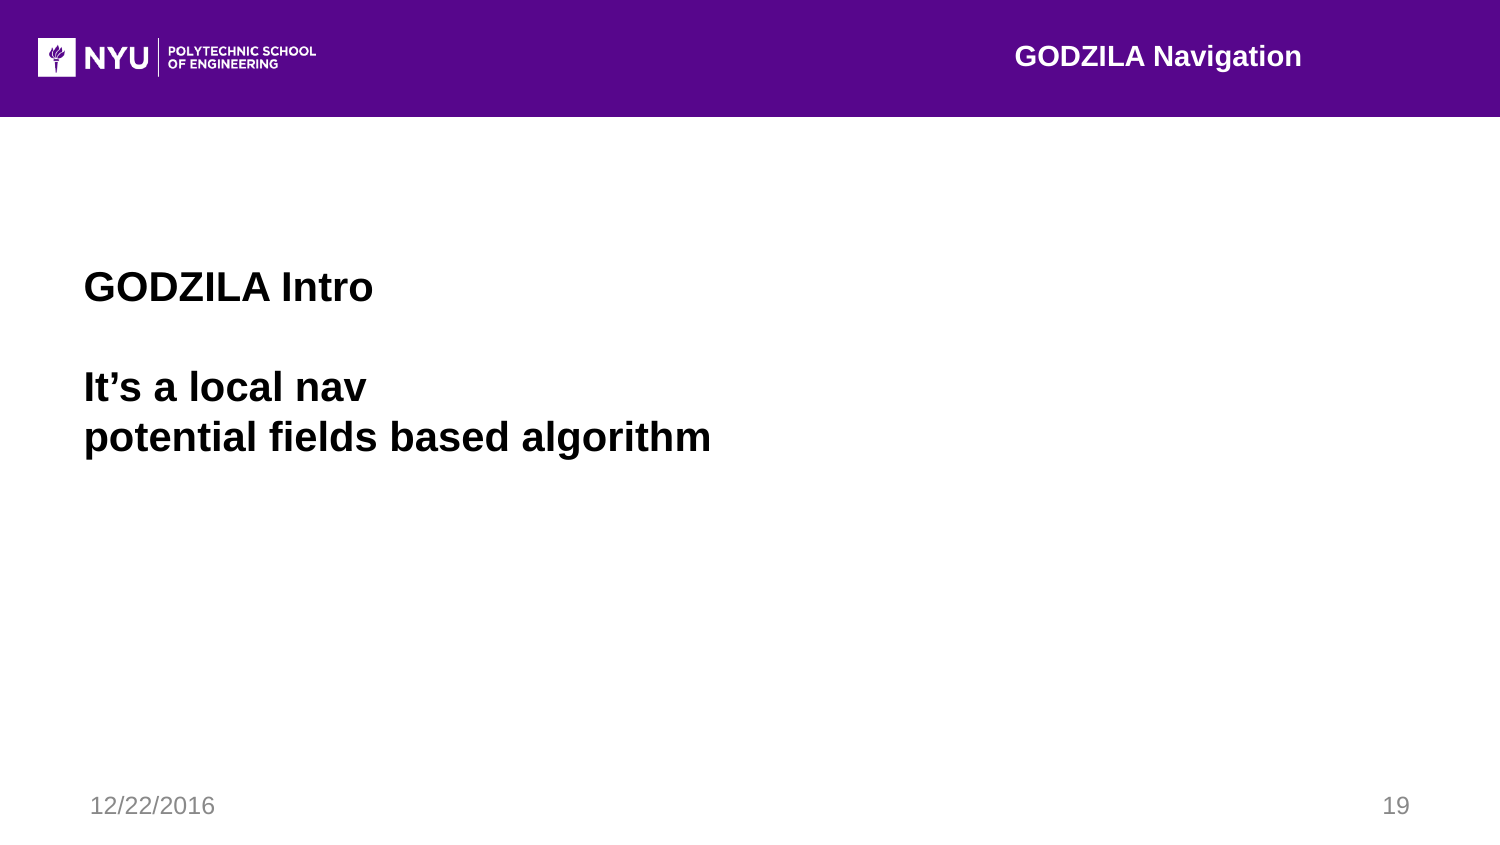

GODZILA Navigation
GODZILA Intro

It’s a local nav
potential fields based algorithm

12/22/2016
19